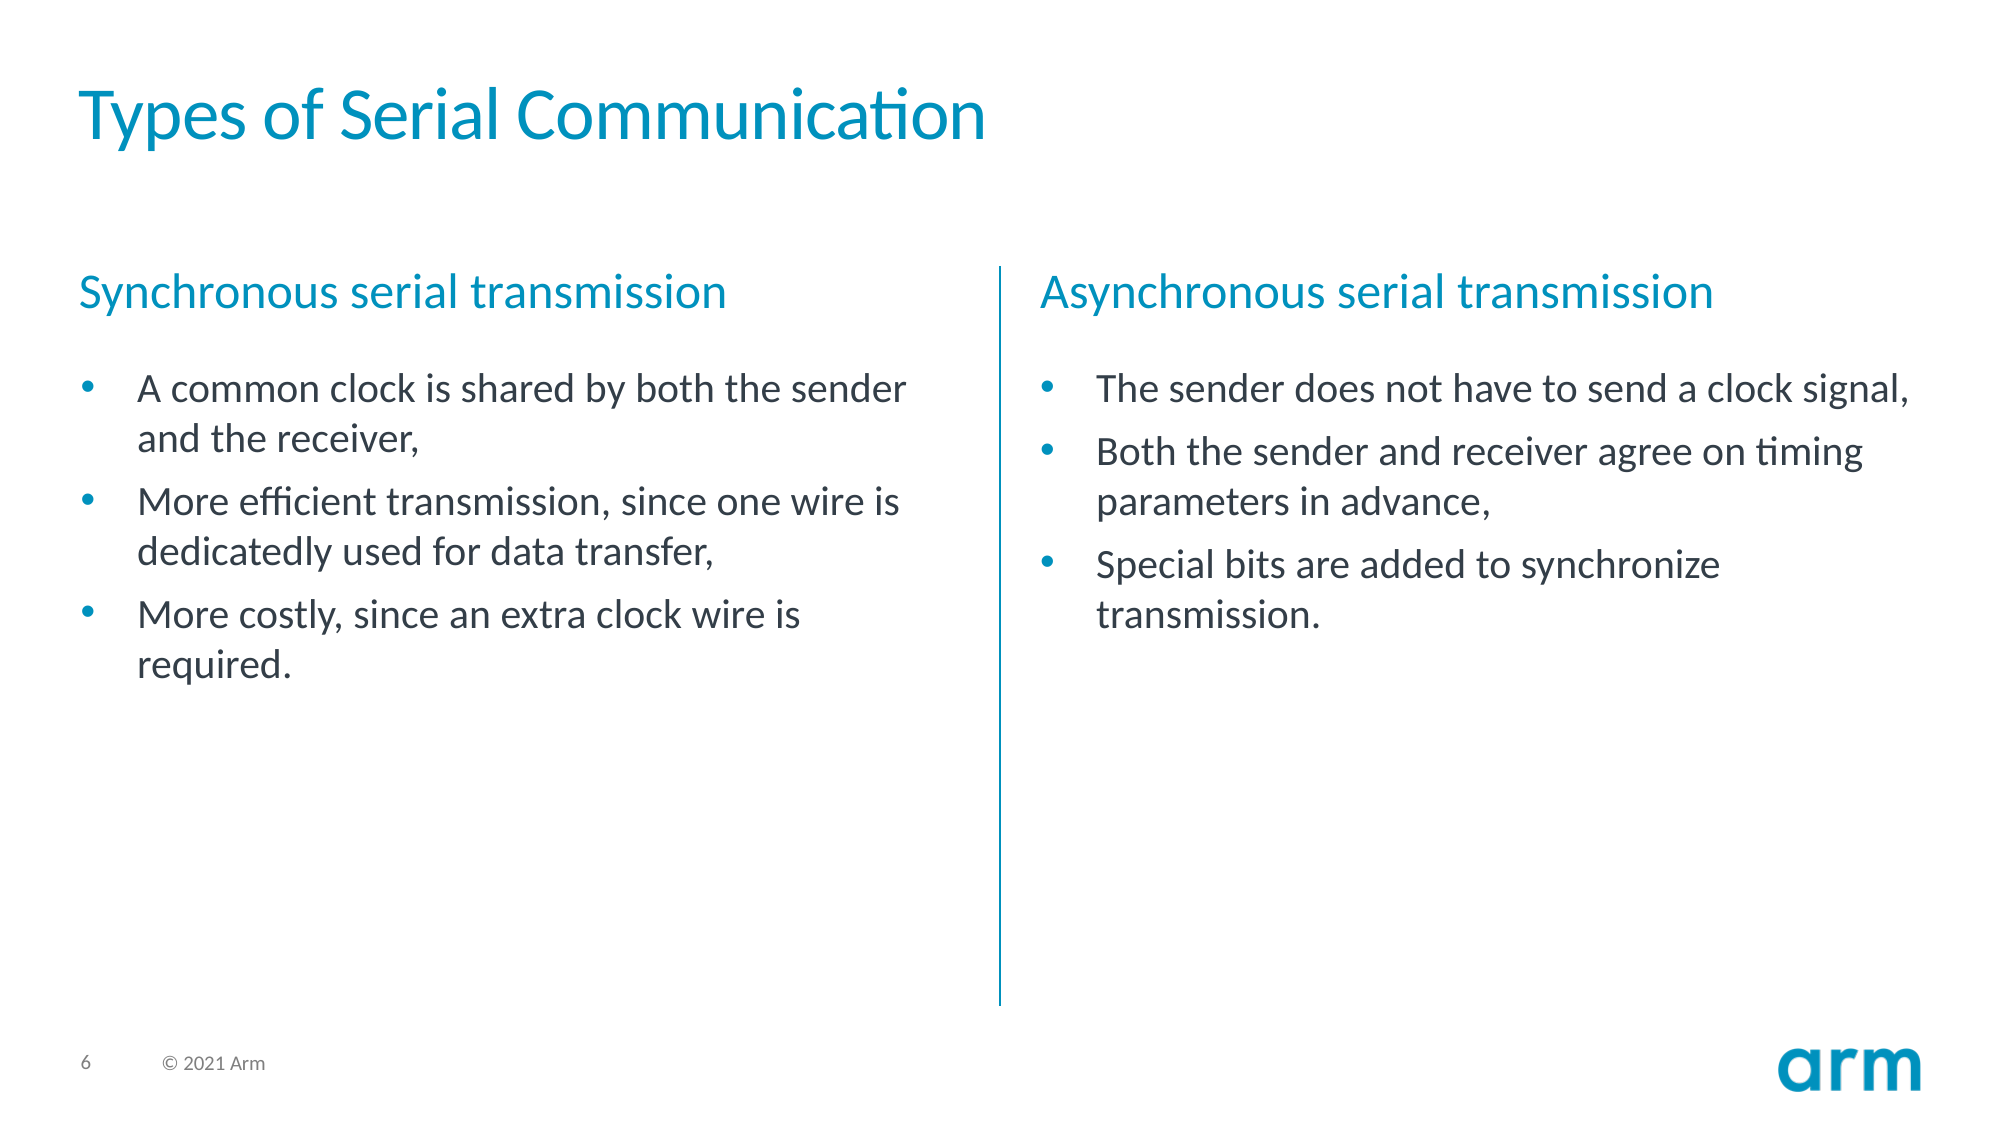

# Types of Serial Communication
Synchronous serial transmission

Asynchronous serial transmission

The sender does not have to send a clock signal,
Both the sender and receiver agree on timing parameters in advance,
Special bits are added to synchronize transmission.
A common clock is shared by both the sender and the receiver,
More efficient transmission, since one wire is dedicatedly used for data transfer,
More costly, since an extra clock wire is required.